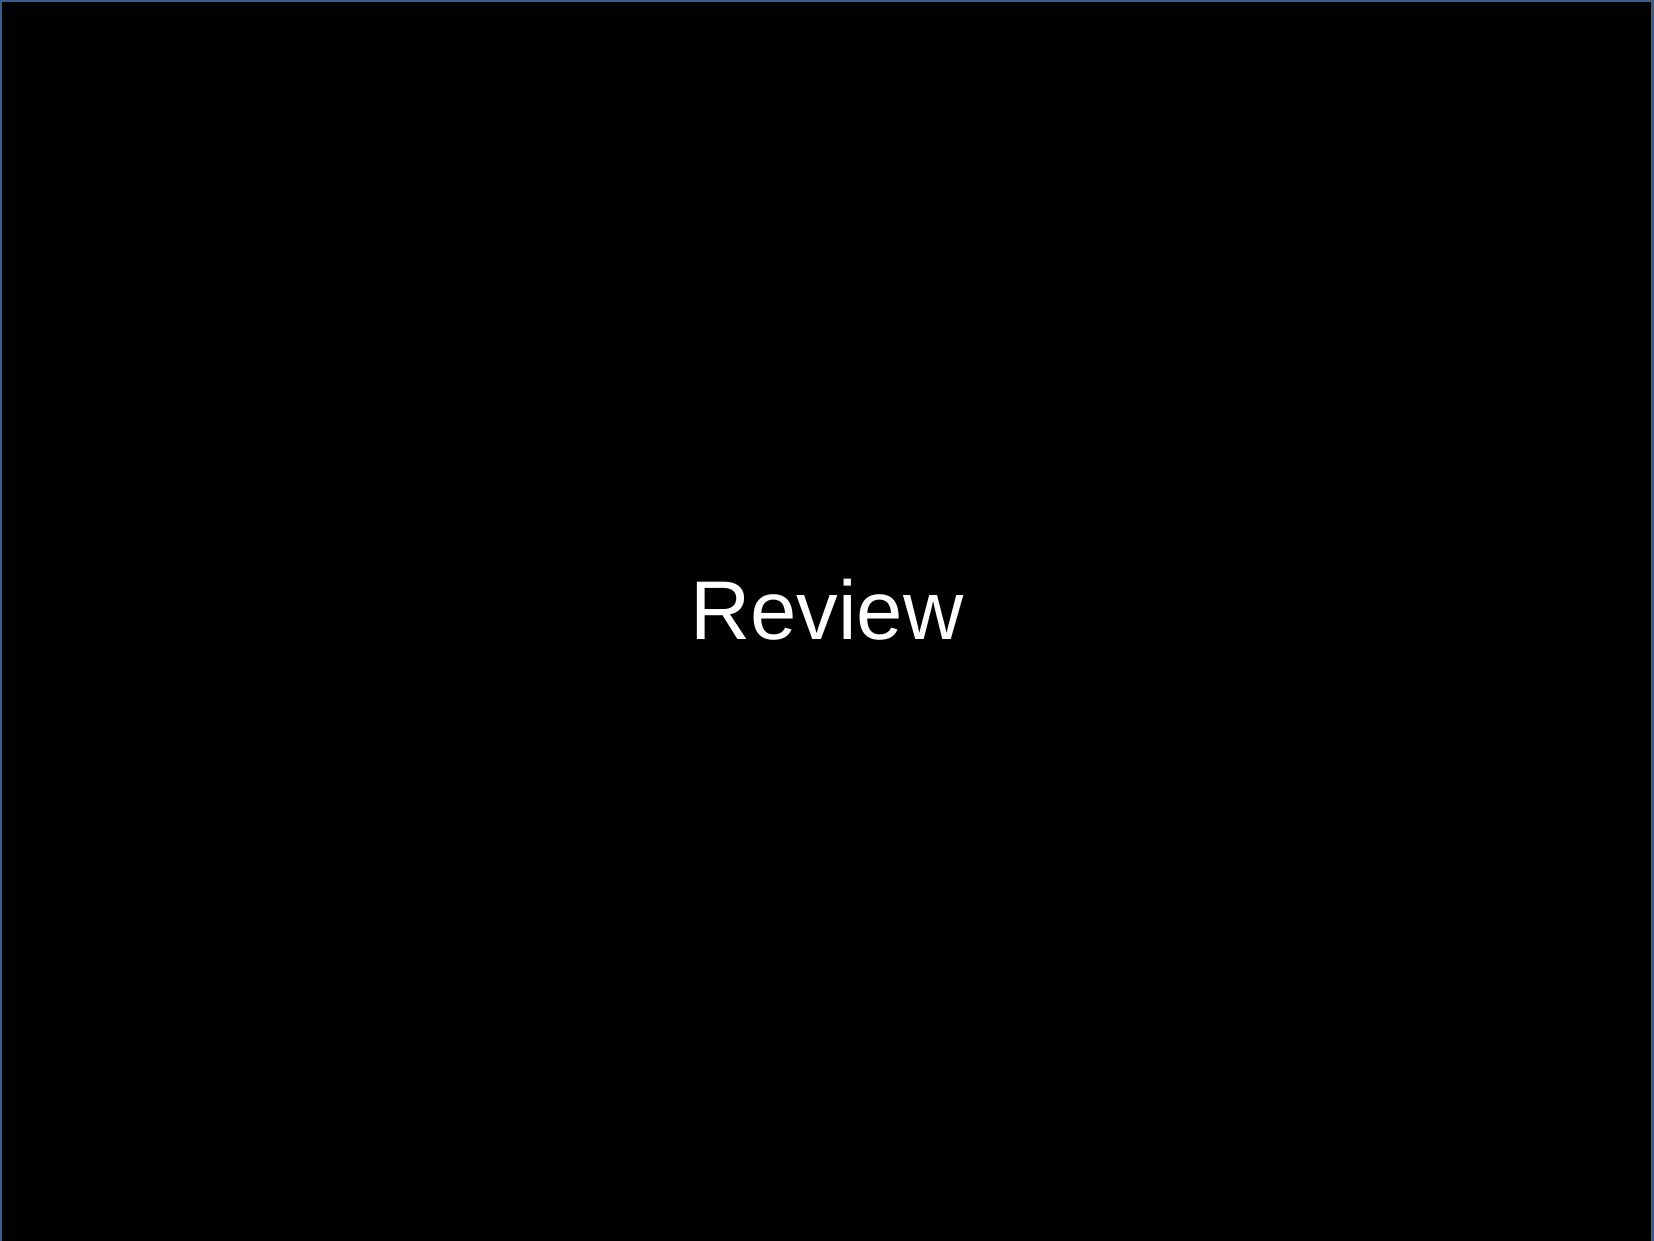

# Putting Data In An Array

Review